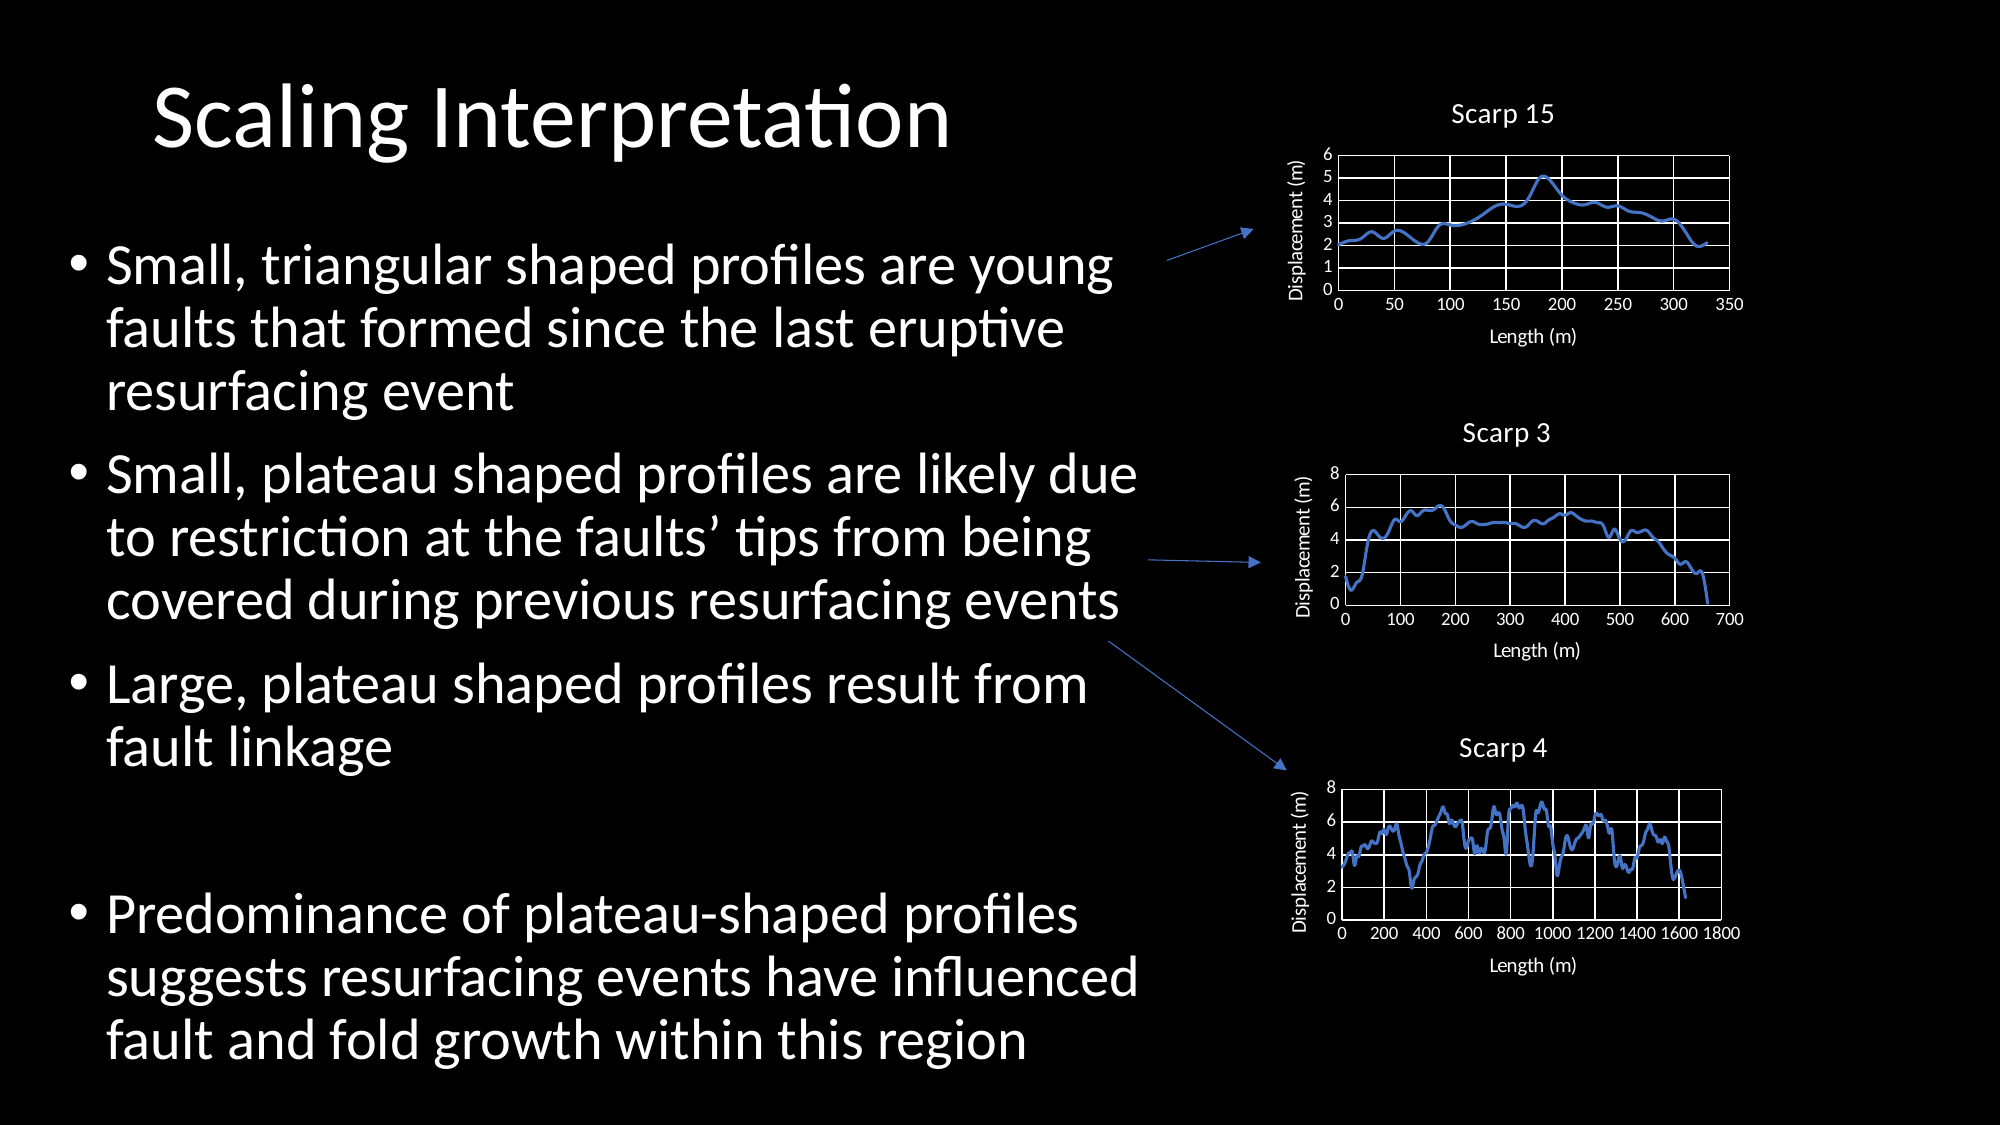

# Scaling Interpretation

### Chart: Scarp 15

| Category |  |
|---|---|
Small, triangular shaped profiles are young faults that formed since the last eruptive resurfacing event
Small, plateau shaped profiles are likely due to restriction at the faults’ tips from being covered during previous resurfacing events
Large, plateau shaped profiles result from fault linkage

Predominance of plateau-shaped profiles suggests resurfacing events have influenced fault and fold growth within this region

### Chart: Scarp 3

| Category |  |
|---|---|

### Chart: Scarp 4

| Category |  |
|---|---|